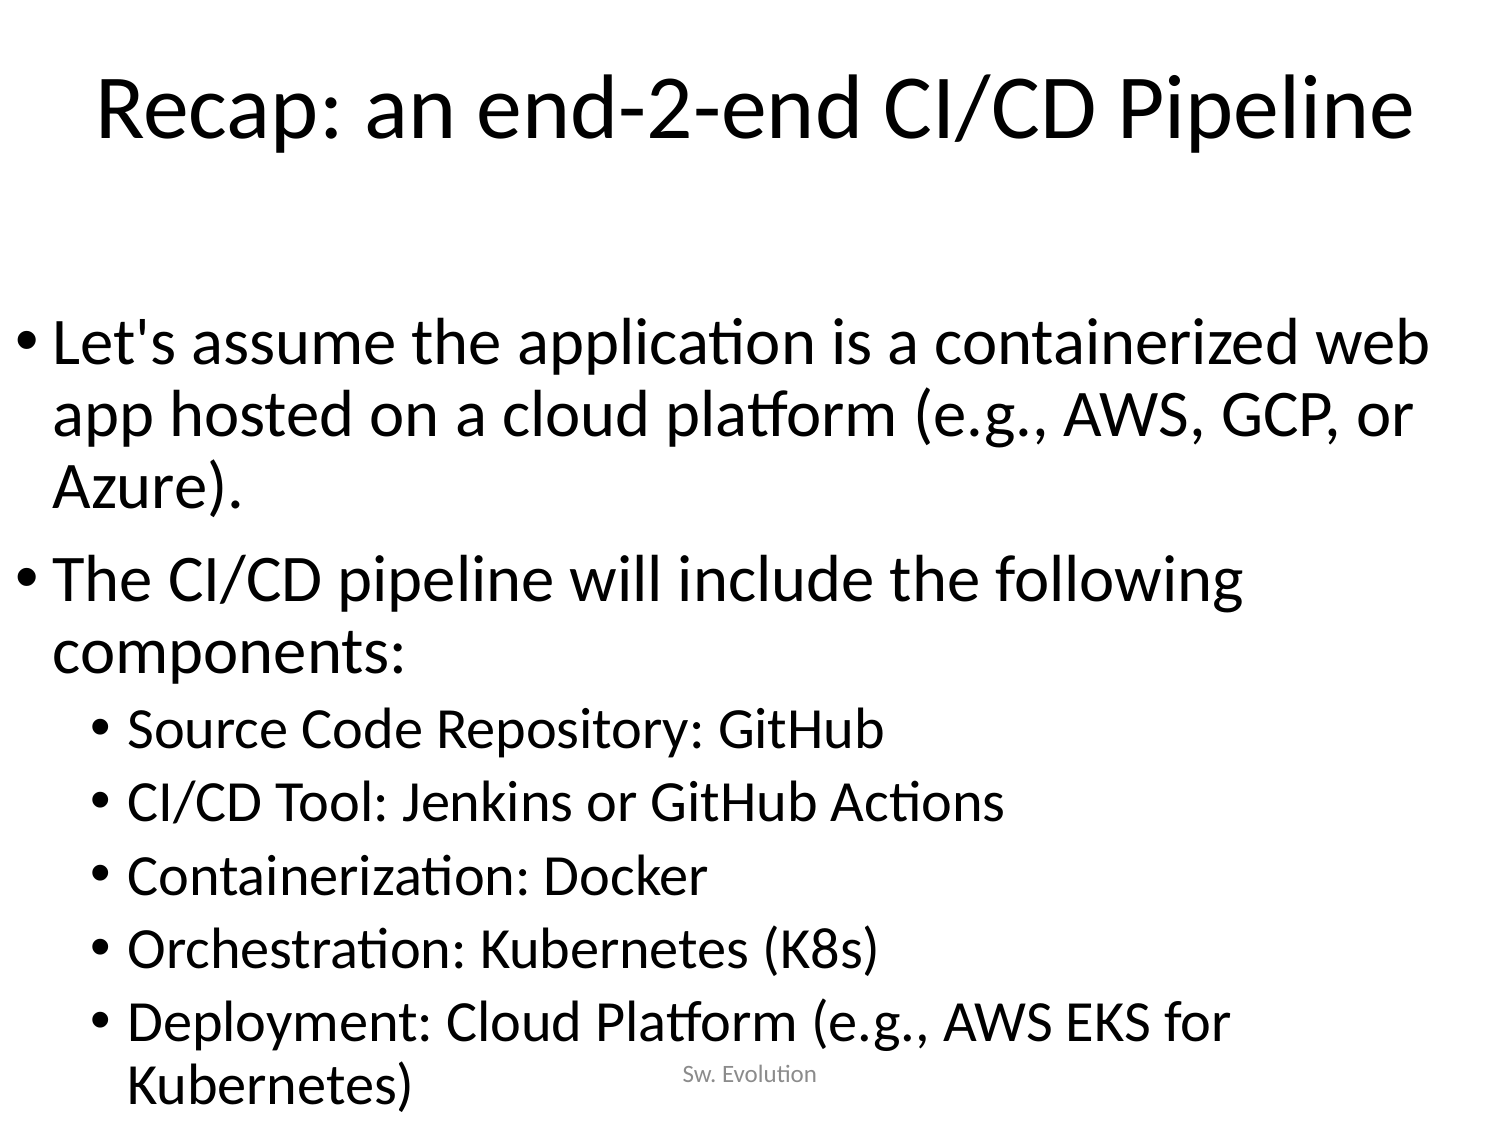

# Recap: an end-2-end CI/CD Pipeline
Let's assume the application is a containerized web app hosted on a cloud platform (e.g., AWS, GCP, or Azure).
The CI/CD pipeline will include the following components:
Source Code Repository: GitHub
CI/CD Tool: Jenkins or GitHub Actions
Containerization: Docker
Orchestration: Kubernetes (K8s)
Deployment: Cloud Platform (e.g., AWS EKS for Kubernetes)
Sw. Evolution